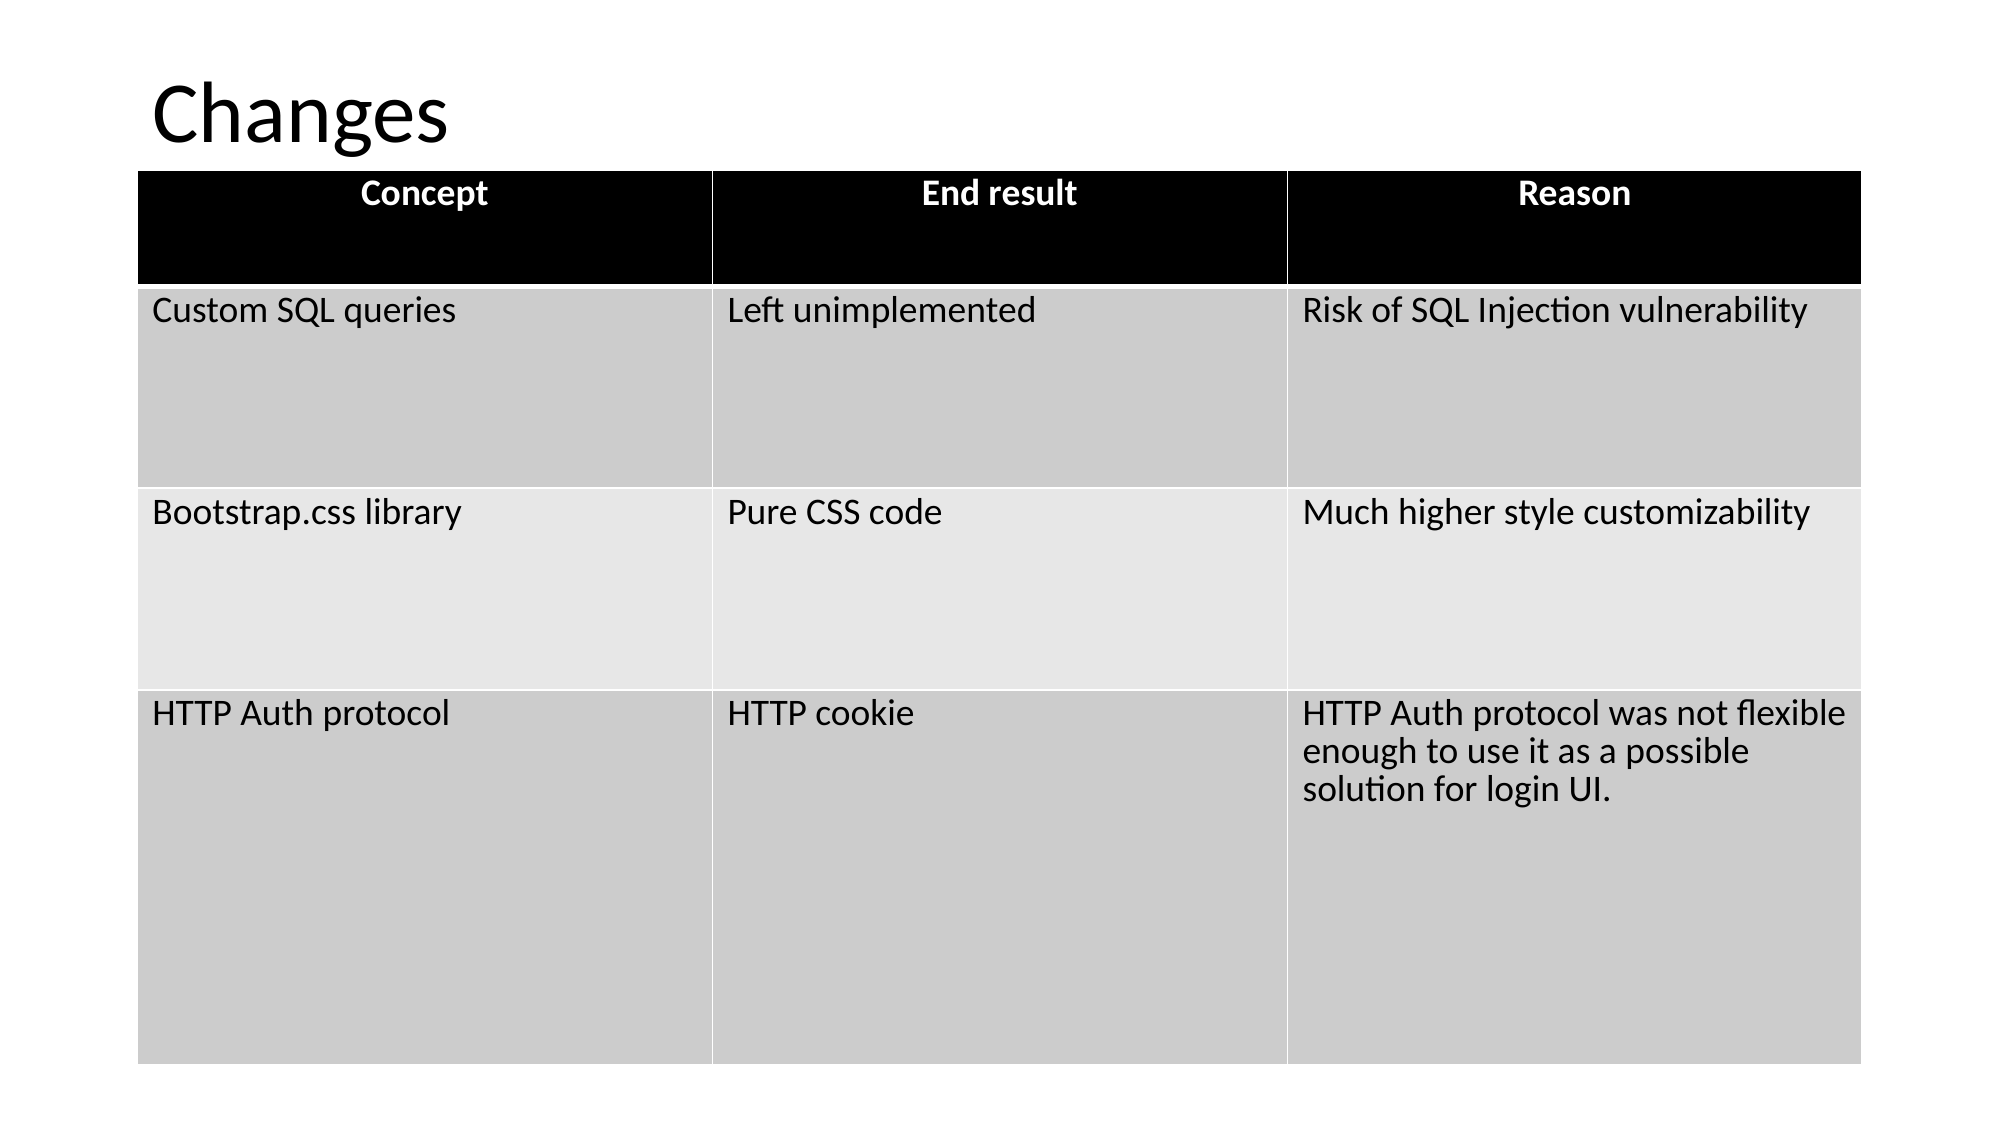

# Changes
| Concept | End result | Reason |
| --- | --- | --- |
| Custom SQL queries | Left unimplemented | Risk of SQL Injection vulnerability |
| Bootstrap.css library | Pure CSS code | Much higher style customizability |
| HTTP Auth protocol | HTTP cookie | HTTP Auth protocol was not flexible enough to use it as a possible solution for login UI. |